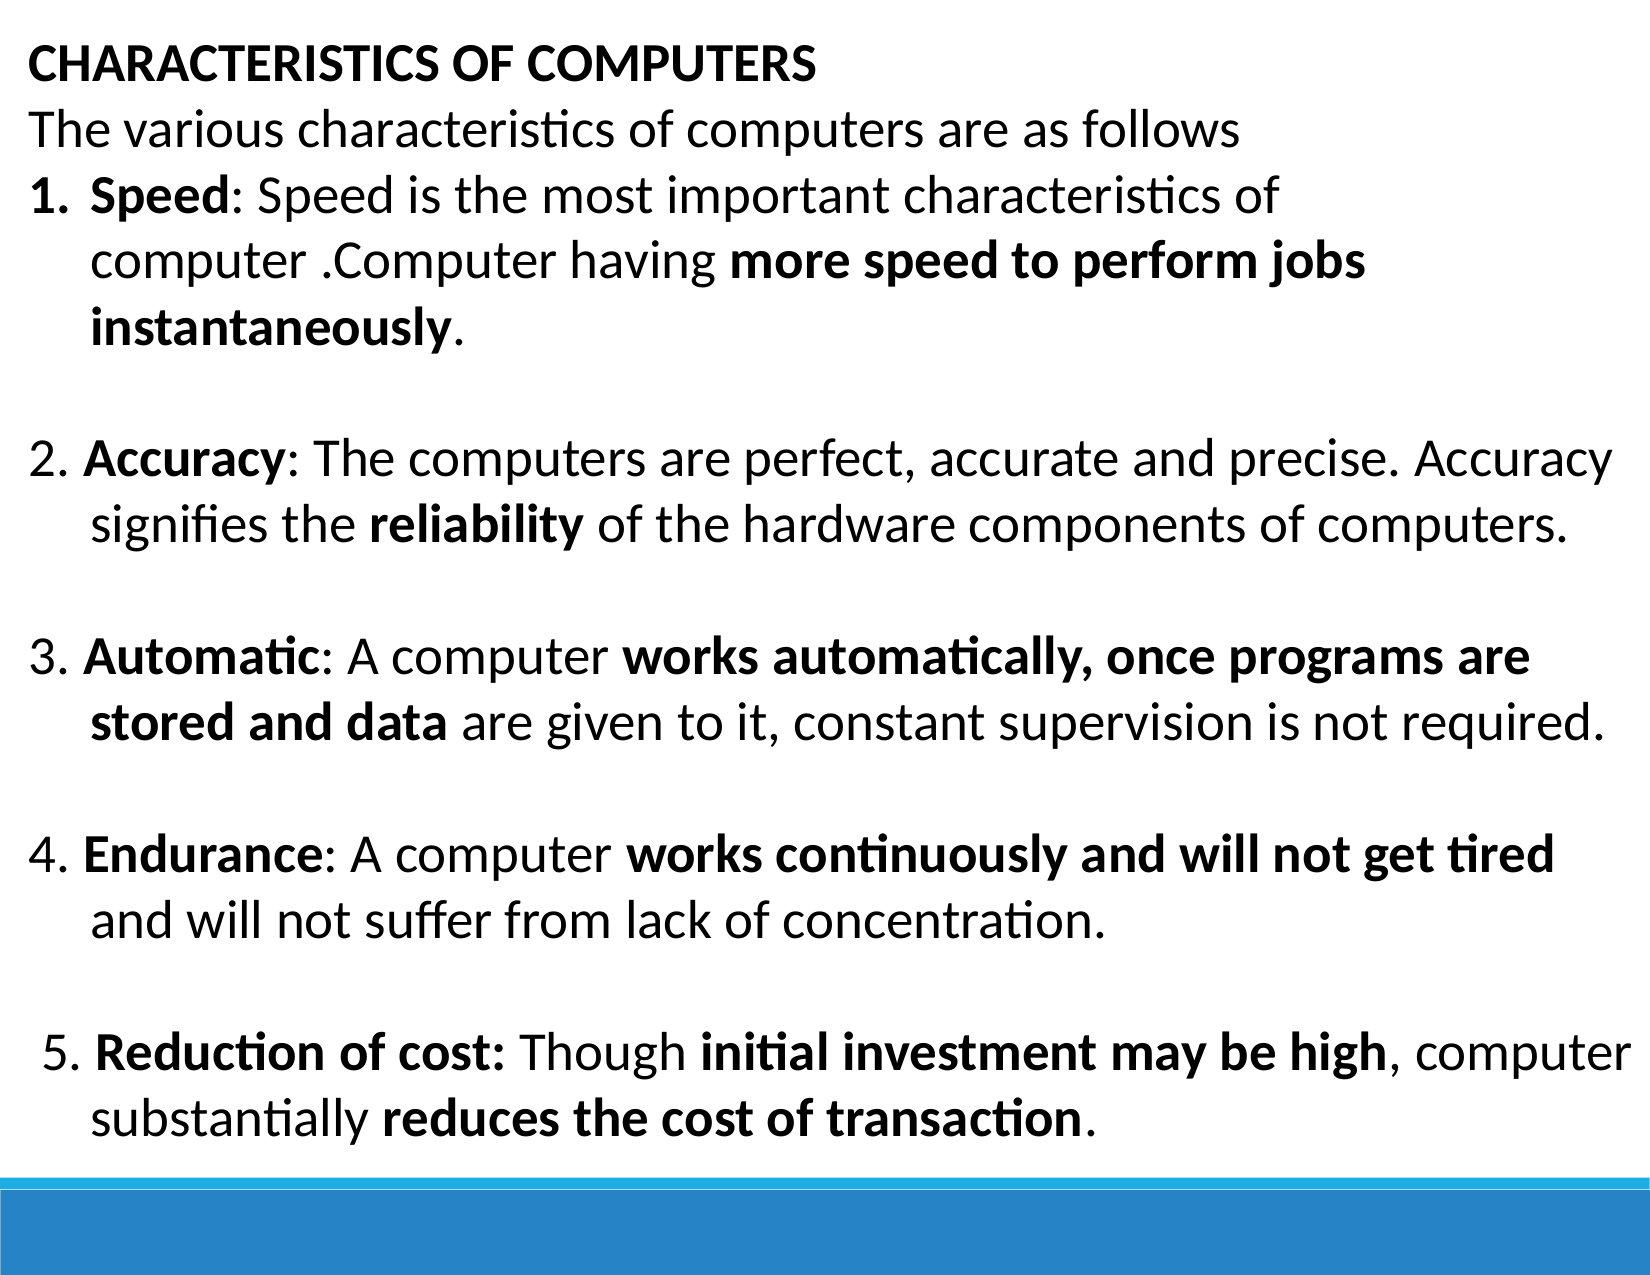

CHARACTERISTICS OF COMPUTERS
The various characteristics of computers are as follows
Speed: Speed is the most important characteristics of computer .Computer having more speed to perform jobs instantaneously.

2. Accuracy: The computers are perfect, accurate and precise. Accuracy signifies the reliability of the hardware components of computers.

3. Automatic: A computer works automatically, once programs are stored and data are given to it, constant supervision is not required.

4. Endurance: A computer works continuously and will not get tired and will not suffer from lack of concentration.

 5. Reduction of cost: Though initial investment may be high, computer substantially reduces the cost of transaction.